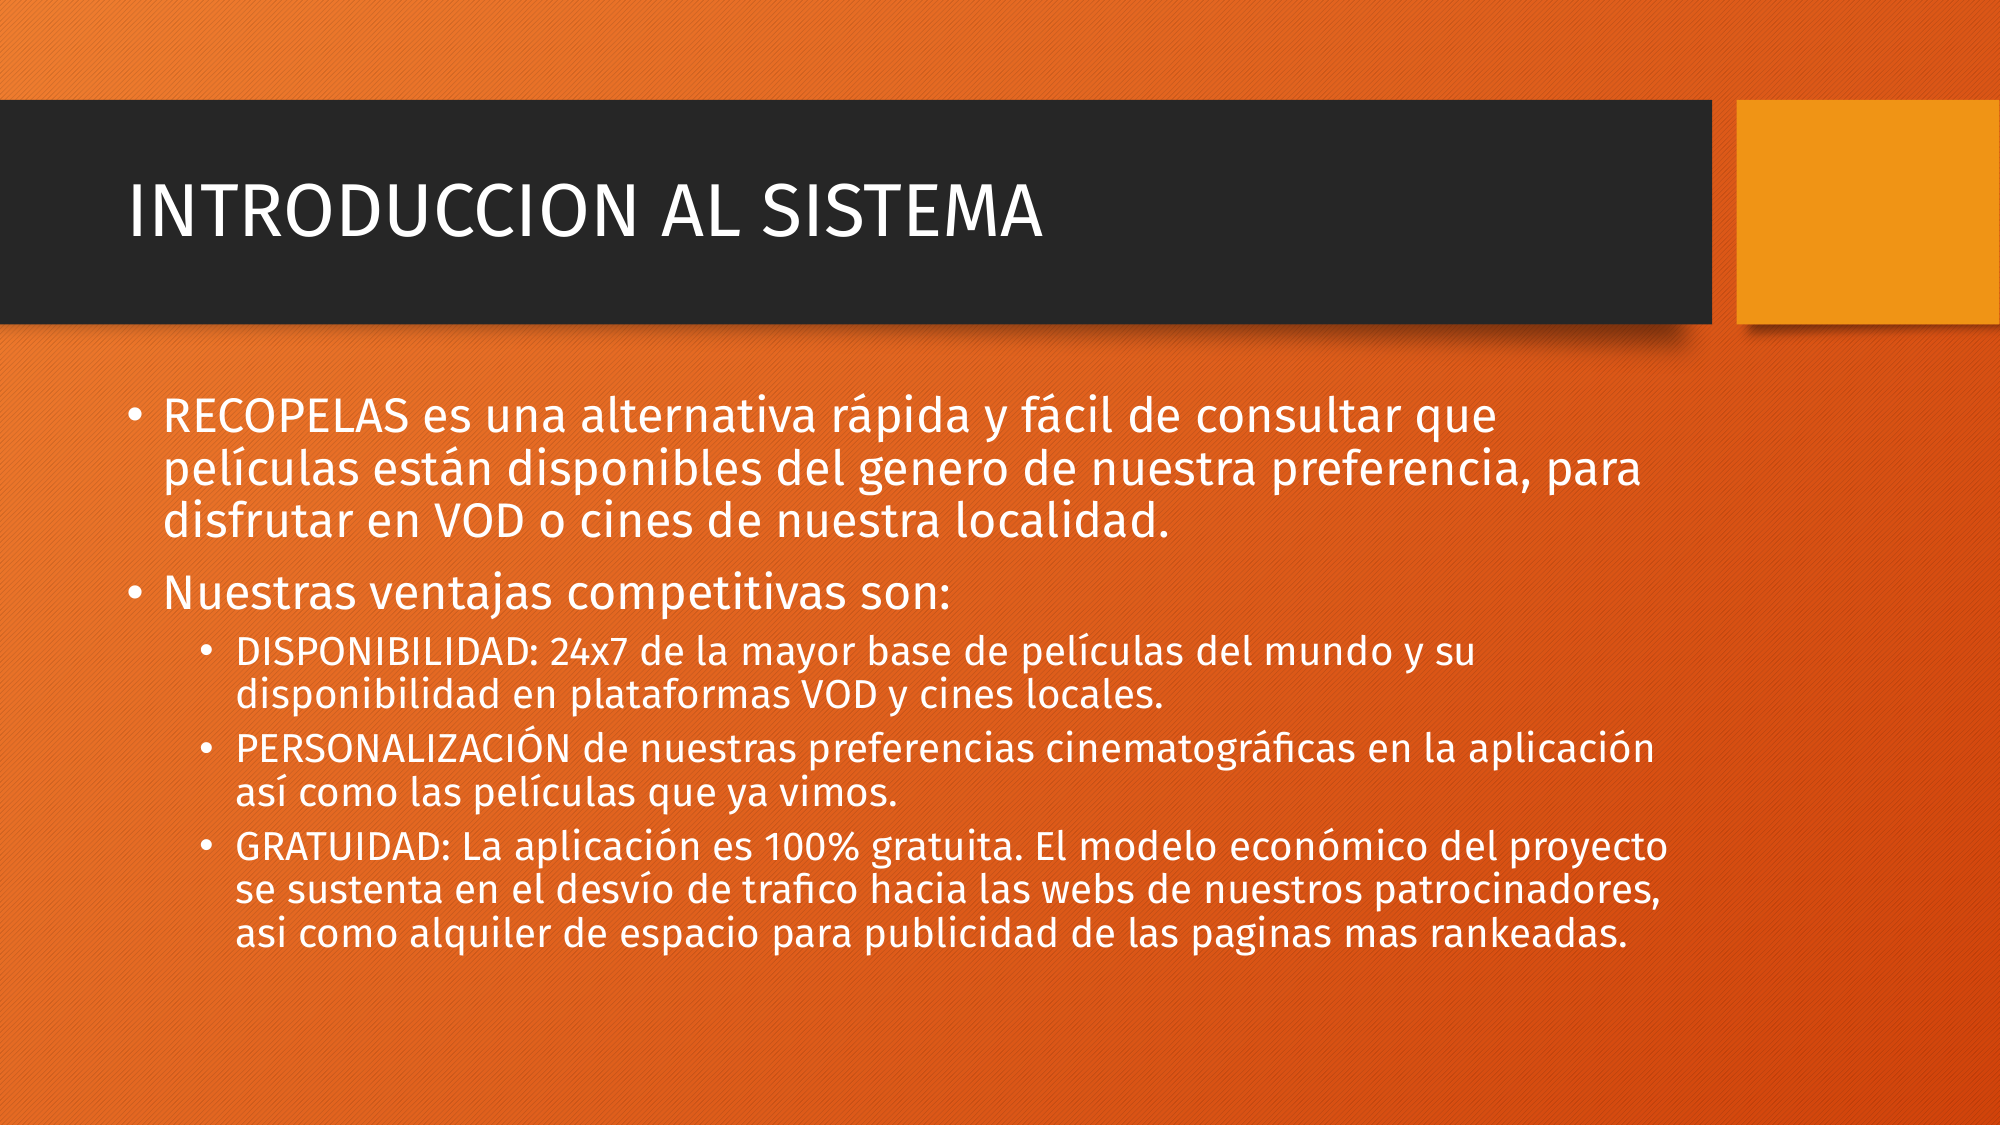

# INTRODUCCION AL SISTEMA
RECOPELAS es una alternativa rápida y fácil de consultar que películas están disponibles del genero de nuestra preferencia, para disfrutar en VOD o cines de nuestra localidad.
Nuestras ventajas competitivas son:
DISPONIBILIDAD: 24x7 de la mayor base de películas del mundo y su disponibilidad en plataformas VOD y cines locales.
PERSONALIZACIÓN de nuestras preferencias cinematográficas en la aplicación así como las películas que ya vimos.
GRATUIDAD: La aplicación es 100% gratuita. El modelo económico del proyecto se sustenta en el desvío de trafico hacia las webs de nuestros patrocinadores, asi como alquiler de espacio para publicidad de las paginas mas rankeadas.